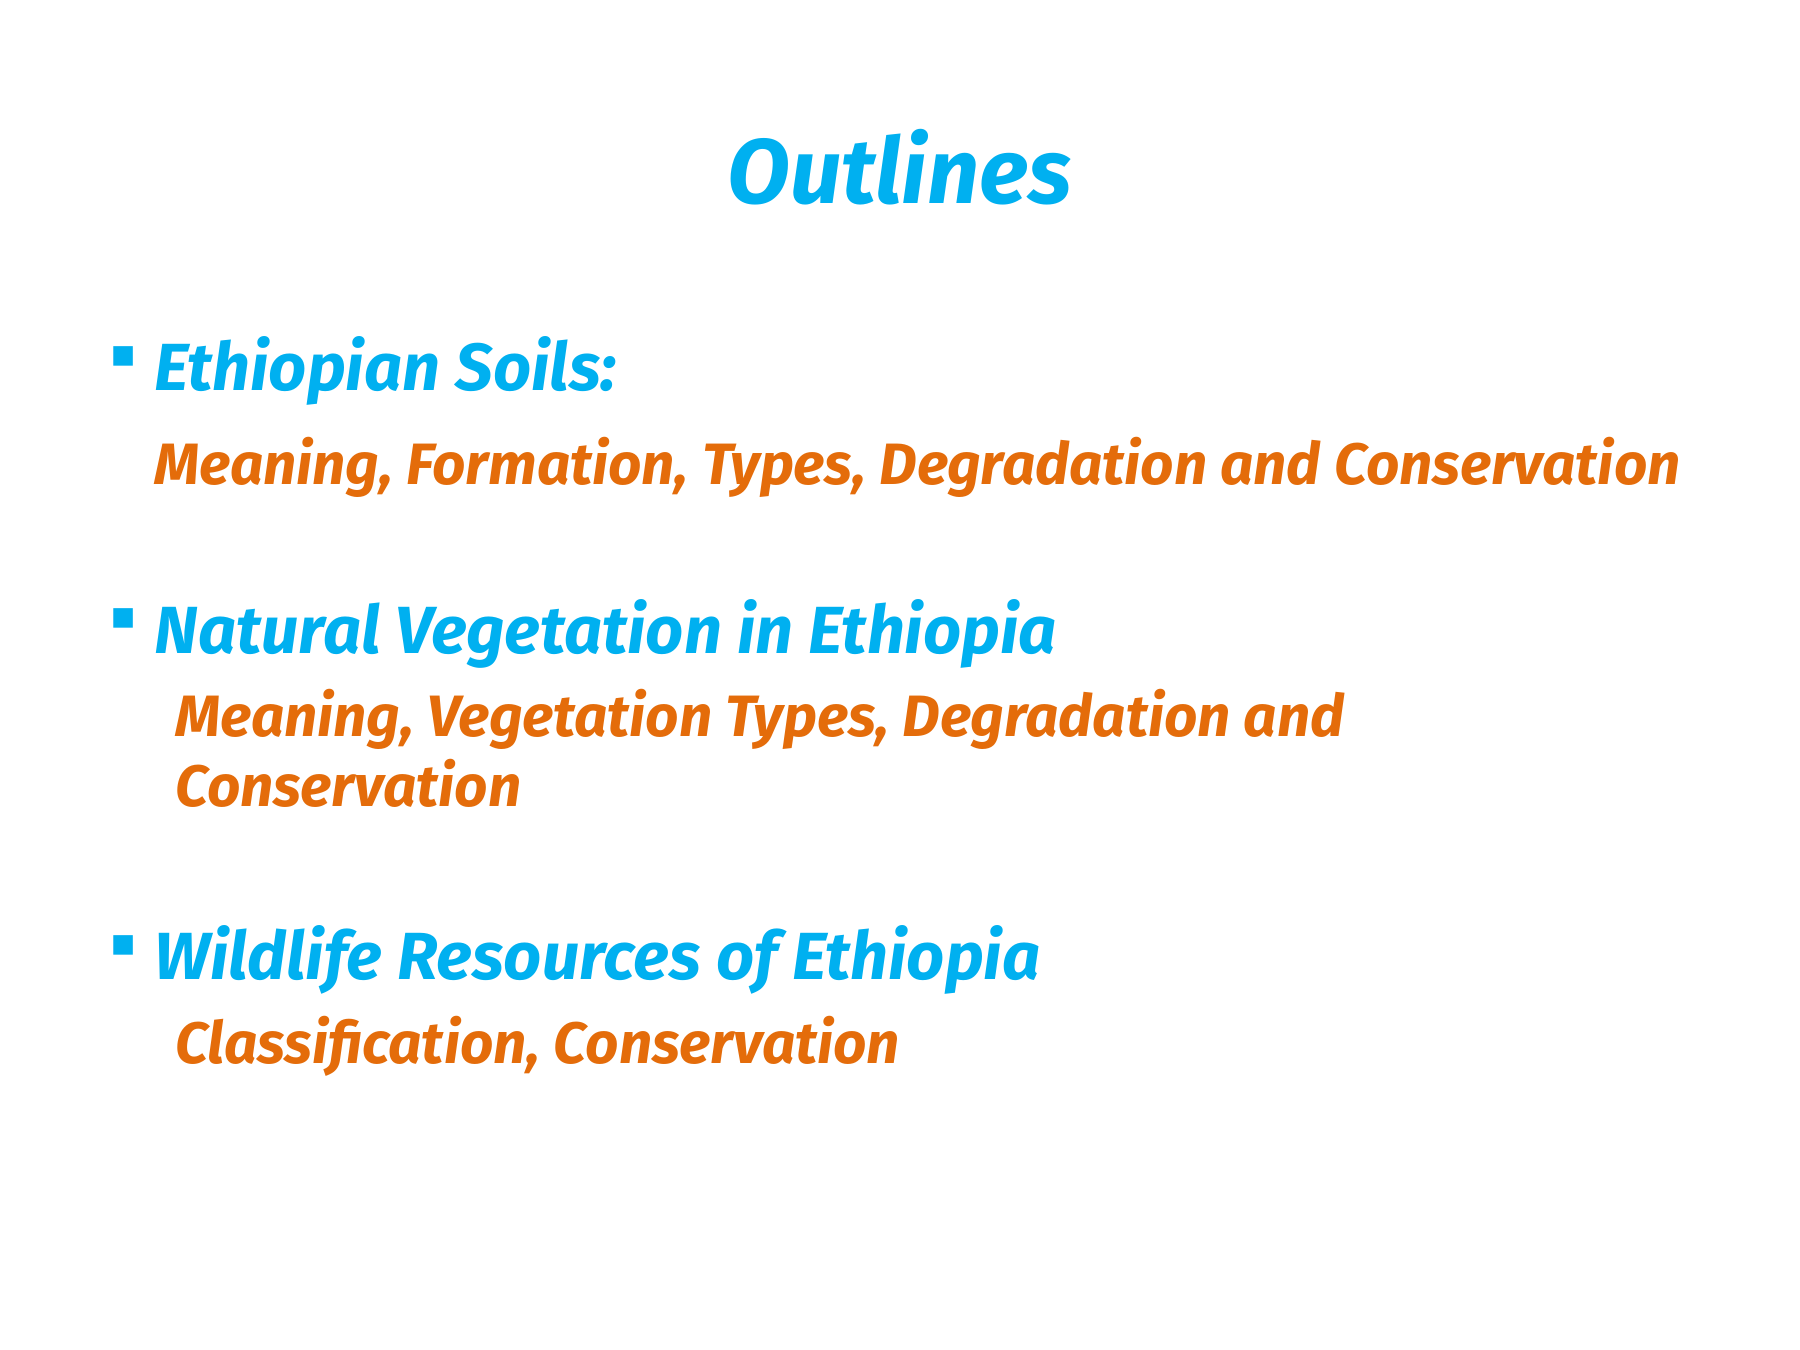

# Outlines
Ethiopian Soils:
	Meaning, Formation, Types, Degradation and Conservation

Natural Vegetation in Ethiopia
	Meaning, Vegetation Types, Degradation and Conservation

Wildlife Resources of Ethiopia
	Classification, Conservation